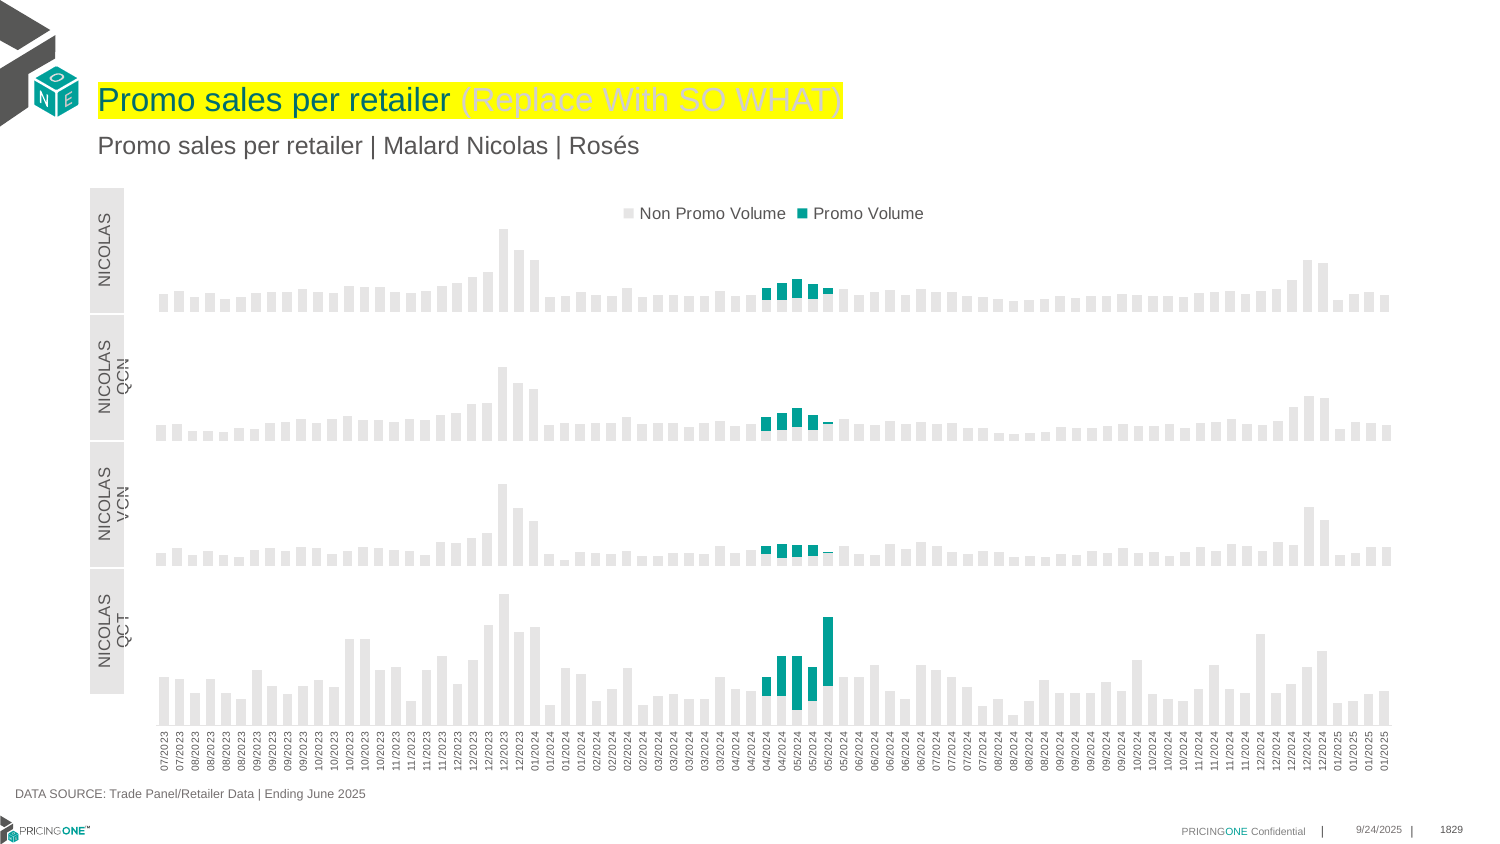

# Promo sales per retailer (Replace With SO WHAT)
Promo sales per retailer | Malard Nicolas | Rosés
| NICOLAS |
| --- |
| NICOLAS QCN |
| NICOLAS VCN |
| NICOLAS QCT |

### Chart

| Category | Non Promo Volume | Promo Volume |
|---|---|---|
| 45130 | 198.0 | 0.0 |
| 45137 | 231.0 | 0.0 |
| 45144 | 167.0 | 0.0 |
| 45151 | 208.0 | 0.0 |
| 45158 | 149.0 | 0.0 |
| 45165 | 163.0 | 0.0 |
| 45172 | 214.0 | 0.0 |
| 45179 | 224.0 | 0.0 |
| 45186 | 218.0 | 0.0 |
| 45193 | 257.0 | 0.0 |
| 45200 | 220.0 | 0.0 |
| 45207 | 208.0 | 0.0 |
| 45214 | 285.0 | 0.0 |
| 45221 | 283.0 | 0.0 |
| 45228 | 278.0 | 0.0 |
| 45235 | 228.0 | 0.0 |
| 45242 | 209.0 | 0.0 |
| 45249 | 236.0 | 0.0 |
| 45256 | 286.0 | 0.0 |
| 45263 | 318.0 | 0.0 |
| 45270 | 393.0 | 0.0 |
| 45277 | 449.0 | 0.0 |
| 45284 | 926.0 | 0.0 |
| 45291 | 697.0 | 0.0 |
| 45298 | 580.0 | 0.0 |
| 45305 | 173.0 | 0.0 |
| 45312 | 180.0 | 0.0 |
| 45319 | 221.0 | 0.0 |
| 45326 | 192.0 | 0.0 |
| 45333 | 183.0 | 0.0 |
| 45340 | 269.0 | 0.0 |
| 45347 | 165.0 | 0.0 |
| 45354 | 188.0 | 0.0 |
| 45361 | 194.0 | 0.0 |
| 45368 | 177.0 | 0.0 |
| 45375 | 178.0 | 0.0 |
| 45382 | 236.0 | 0.0 |
| 45389 | 176.0 | 0.0 |
| 45396 | 194.0 | 0.0 |
| 45403 | 139.0 | 132.0 |
| 45410 | 130.0 | 197.0 |
| 45417 | 152.0 | 216.0 |
| 45424 | 145.0 | 168.0 |
| 45431 | 198.0 | 67.0 |
| 45438 | 254.0 | 0.0 |
| 45445 | 194.0 | 0.0 |
| 45452 | 221.0 | 0.0 |
| 45459 | 240.0 | 0.0 |
| 45466 | 195.0 | 0.0 |
| 45473 | 258.0 | 0.0 |
| 45480 | 226.0 | 0.0 |
| 45487 | 226.0 | 0.0 |
| 45494 | 179.0 | 0.0 |
| 45501 | 171.0 | 0.0 |
| 45508 | 142.0 | 0.0 |
| 45515 | 119.0 | 0.0 |
| 45522 | 139.0 | 0.0 |
| 45529 | 150.0 | 0.0 |
| 45536 | 178.0 | 0.0 |
| 45543 | 151.0 | 0.0 |
| 45550 | 176.0 | 0.0 |
| 45557 | 181.0 | 0.0 |
| 45564 | 199.0 | 0.0 |
| 45571 | 192.0 | 0.0 |
| 45578 | 175.0 | 0.0 |
| 45585 | 181.0 | 0.0 |
| 45592 | 162.0 | 0.0 |
| 45599 | 214.0 | 0.0 |
| 45606 | 227.0 | 0.0 |
| 45613 | 236.0 | 0.0 |
| 45620 | 198.0 | 0.0 |
| 45627 | 234.0 | 0.0 |
| 45634 | 257.0 | 0.0 |
| 45641 | 352.0 | 0.0 |
| 45648 | 578.0 | 0.0 |
| 45655 | 550.0 | 0.0 |
| 45662 | 132.0 | 0.0 |
| 45669 | 202.0 | 0.0 |
| 45676 | 225.0 | 0.0 |
| 45683 | 189.0 | 0.0 |

### Chart

| Category | Non Promo Volume | Promo Volume |
|---|---|---|
| 45130 | 82.0 | 0.0 |
| 45137 | 89.0 | 0.0 |
| 45144 | 50.0 | 0.0 |
| 45151 | 55.0 | 0.0 |
| 45158 | 49.0 | 0.0 |
| 45165 | 69.0 | 0.0 |
| 45172 | 65.0 | 0.0 |
| 45179 | 91.0 | 0.0 |
| 45186 | 100.0 | 0.0 |
| 45193 | 112.0 | 0.0 |
| 45200 | 91.0 | 0.0 |
| 45207 | 113.0 | 0.0 |
| 45214 | 128.0 | 0.0 |
| 45221 | 111.0 | 0.0 |
| 45228 | 111.0 | 0.0 |
| 45235 | 98.0 | 0.0 |
| 45242 | 112.0 | 0.0 |
| 45249 | 110.0 | 0.0 |
| 45256 | 137.0 | 0.0 |
| 45263 | 143.0 | 0.0 |
| 45270 | 190.0 | 0.0 |
| 45277 | 197.0 | 0.0 |
| 45284 | 383.0 | 0.0 |
| 45291 | 300.0 | 0.0 |
| 45298 | 266.0 | 0.0 |
| 45305 | 84.0 | 0.0 |
| 45312 | 94.0 | 0.0 |
| 45319 | 90.0 | 0.0 |
| 45326 | 94.0 | 0.0 |
| 45333 | 91.0 | 0.0 |
| 45340 | 124.0 | 0.0 |
| 45347 | 86.0 | 0.0 |
| 45354 | 94.0 | 0.0 |
| 45361 | 95.0 | 0.0 |
| 45368 | 74.0 | 0.0 |
| 45375 | 91.0 | 0.0 |
| 45382 | 103.0 | 0.0 |
| 45389 | 80.0 | 0.0 |
| 45396 | 88.0 | 0.0 |
| 45403 | 55.0 | 67.0 |
| 45410 | 60.0 | 85.0 |
| 45417 | 75.0 | 94.0 |
| 45424 | 58.0 | 77.0 |
| 45431 | 87.0 | 14.0 |
| 45438 | 115.0 | 0.0 |
| 45445 | 87.0 | 0.0 |
| 45452 | 83.0 | 0.0 |
| 45459 | 106.0 | 0.0 |
| 45466 | 87.0 | 0.0 |
| 45473 | 100.0 | 0.0 |
| 45480 | 86.0 | 0.0 |
| 45487 | 91.0 | 0.0 |
| 45494 | 66.0 | 0.0 |
| 45501 | 68.0 | 0.0 |
| 45508 | 41.0 | 0.0 |
| 45515 | 38.0 | 0.0 |
| 45522 | 41.0 | 0.0 |
| 45529 | 47.0 | 0.0 |
| 45536 | 71.0 | 0.0 |
| 45543 | 68.0 | 0.0 |
| 45550 | 66.0 | 0.0 |
| 45557 | 76.0 | 0.0 |
| 45564 | 88.0 | 0.0 |
| 45571 | 77.0 | 0.0 |
| 45578 | 80.0 | 0.0 |
| 45585 | 89.0 | 0.0 |
| 45592 | 70.0 | 0.0 |
| 45599 | 95.0 | 0.0 |
| 45606 | 97.0 | 0.0 |
| 45613 | 112.0 | 0.0 |
| 45620 | 86.0 | 0.0 |
| 45627 | 82.0 | 0.0 |
| 45634 | 105.0 | 0.0 |
| 45641 | 176.0 | 0.0 |
| 45648 | 234.0 | 0.0 |
| 45655 | 220.0 | 0.0 |
| 45662 | 61.0 | 0.0 |
| 45669 | 99.0 | 0.0 |
| 45676 | 93.0 | 0.0 |
| 45683 | 81.0 | 0.0 |

### Chart

| Category | Non Promo Volume | Promo Volume |
|---|---|---|
| 45130 | 39.0 | 0.0 |
| 45137 | 52.0 | 0.0 |
| 45144 | 33.0 | 0.0 |
| 45151 | 43.0 | 0.0 |
| 45158 | 32.0 | 0.0 |
| 45165 | 26.0 | 0.0 |
| 45172 | 46.0 | 0.0 |
| 45179 | 51.0 | 0.0 |
| 45186 | 43.0 | 0.0 |
| 45193 | 55.0 | 0.0 |
| 45200 | 52.0 | 0.0 |
| 45207 | 35.0 | 0.0 |
| 45214 | 44.0 | 0.0 |
| 45221 | 54.0 | 0.0 |
| 45228 | 53.0 | 0.0 |
| 45235 | 47.0 | 0.0 |
| 45242 | 43.0 | 0.0 |
| 45249 | 32.0 | 0.0 |
| 45256 | 68.0 | 0.0 |
| 45263 | 66.0 | 0.0 |
| 45270 | 81.0 | 0.0 |
| 45277 | 94.0 | 0.0 |
| 45284 | 234.0 | 0.0 |
| 45291 | 165.0 | 0.0 |
| 45298 | 128.0 | 0.0 |
| 45305 | 35.0 | 0.0 |
| 45312 | 19.0 | 0.0 |
| 45319 | 41.0 | 0.0 |
| 45326 | 37.0 | 0.0 |
| 45333 | 36.0 | 0.0 |
| 45340 | 44.0 | 0.0 |
| 45347 | 28.0 | 0.0 |
| 45354 | 30.0 | 0.0 |
| 45361 | 39.0 | 0.0 |
| 45368 | 39.0 | 0.0 |
| 45375 | 34.0 | 0.0 |
| 45382 | 57.0 | 0.0 |
| 45389 | 37.0 | 0.0 |
| 45396 | 46.0 | 0.0 |
| 45403 | 34.0 | 23.0 |
| 45410 | 24.0 | 38.0 |
| 45417 | 25.0 | 35.0 |
| 45424 | 30.0 | 31.0 |
| 45431 | 38.0 | 3.0 |
| 45438 | 57.0 | 0.0 |
| 45445 | 36.0 | 0.0 |
| 45452 | 33.0 | 0.0 |
| 45459 | 62.0 | 0.0 |
| 45466 | 50.0 | 0.0 |
| 45473 | 68.0 | 0.0 |
| 45480 | 59.0 | 0.0 |
| 45487 | 42.0 | 0.0 |
| 45494 | 36.0 | 0.0 |
| 45501 | 43.0 | 0.0 |
| 45508 | 40.0 | 0.0 |
| 45515 | 25.0 | 0.0 |
| 45522 | 30.0 | 0.0 |
| 45529 | 26.0 | 0.0 |
| 45536 | 36.0 | 0.0 |
| 45543 | 32.0 | 0.0 |
| 45550 | 44.0 | 0.0 |
| 45557 | 39.0 | 0.0 |
| 45564 | 53.0 | 0.0 |
| 45571 | 39.0 | 0.0 |
| 45578 | 42.0 | 0.0 |
| 45585 | 30.0 | 0.0 |
| 45592 | 42.0 | 0.0 |
| 45599 | 56.0 | 0.0 |
| 45606 | 44.0 | 0.0 |
| 45613 | 62.0 | 0.0 |
| 45620 | 57.0 | 0.0 |
| 45627 | 43.0 | 0.0 |
| 45634 | 68.0 | 0.0 |
| 45641 | 60.0 | 0.0 |
| 45648 | 169.0 | 0.0 |
| 45655 | 133.0 | 0.0 |
| 45662 | 32.0 | 0.0 |
| 45669 | 37.0 | 0.0 |
| 45676 | 56.0 | 0.0 |
| 45683 | 55.0 | 0.0 |

### Chart

| Category | Non Promo Volume | Promo Volume |
|---|---|---|
| 45130 | 28.0 | 0.0 |
| 45137 | 27.0 | 0.0 |
| 45144 | 19.0 | 0.0 |
| 45151 | 27.0 | 0.0 |
| 45158 | 19.0 | 0.0 |
| 45165 | 15.0 | 0.0 |
| 45172 | 32.0 | 0.0 |
| 45179 | 23.0 | 0.0 |
| 45186 | 18.0 | 0.0 |
| 45193 | 23.0 | 0.0 |
| 45200 | 26.0 | 0.0 |
| 45207 | 22.0 | 0.0 |
| 45214 | 50.0 | 0.0 |
| 45221 | 50.0 | 0.0 |
| 45228 | 32.0 | 0.0 |
| 45235 | 34.0 | 0.0 |
| 45242 | 14.0 | 0.0 |
| 45249 | 32.0 | 0.0 |
| 45256 | 40.0 | 0.0 |
| 45263 | 24.0 | 0.0 |
| 45270 | 38.0 | 0.0 |
| 45277 | 58.0 | 0.0 |
| 45284 | 76.0 | 0.0 |
| 45291 | 54.0 | 0.0 |
| 45298 | 57.0 | 0.0 |
| 45305 | 12.0 | 0.0 |
| 45312 | 33.0 | 0.0 |
| 45319 | 30.0 | 0.0 |
| 45326 | 14.0 | 0.0 |
| 45333 | 21.0 | 0.0 |
| 45340 | 33.0 | 0.0 |
| 45347 | 12.0 | 0.0 |
| 45354 | 17.0 | 0.0 |
| 45361 | 18.0 | 0.0 |
| 45368 | 15.0 | 0.0 |
| 45375 | 15.0 | 0.0 |
| 45382 | 28.0 | 0.0 |
| 45389 | 21.0 | 0.0 |
| 45396 | 20.0 | 0.0 |
| 45403 | 17.0 | 11.0 |
| 45410 | 17.0 | 23.0 |
| 45417 | 9.0 | 31.0 |
| 45424 | 14.0 | 20.0 |
| 45431 | 23.0 | 40.0 |
| 45438 | 28.0 | 0.0 |
| 45445 | 28.0 | 0.0 |
| 45452 | 35.0 | 0.0 |
| 45459 | 20.0 | 0.0 |
| 45466 | 15.0 | 0.0 |
| 45473 | 35.0 | 0.0 |
| 45480 | 32.0 | 0.0 |
| 45487 | 28.0 | 0.0 |
| 45494 | 22.0 | 0.0 |
| 45501 | 11.0 | 0.0 |
| 45508 | 15.0 | 0.0 |
| 45515 | 6.0 | 0.0 |
| 45522 | 14.0 | 0.0 |
| 45529 | 26.0 | 0.0 |
| 45536 | 19.0 | 0.0 |
| 45543 | 19.0 | 0.0 |
| 45550 | 19.0 | 0.0 |
| 45557 | 25.0 | 0.0 |
| 45564 | 20.0 | 0.0 |
| 45571 | 38.0 | 0.0 |
| 45578 | 18.0 | 0.0 |
| 45585 | 15.0 | 0.0 |
| 45592 | 14.0 | 0.0 |
| 45599 | 21.0 | 0.0 |
| 45606 | 35.0 | 0.0 |
| 45613 | 21.0 | 0.0 |
| 45620 | 19.0 | 0.0 |
| 45627 | 53.0 | 0.0 |
| 45634 | 19.0 | 0.0 |
| 45641 | 24.0 | 0.0 |
| 45648 | 34.0 | 0.0 |
| 45655 | 43.0 | 0.0 |
| 45662 | 13.0 | 0.0 |
| 45669 | 14.0 | 0.0 |
| 45676 | 18.0 | 0.0 |
| 45683 | 20.0 | 0.0 |
DATA SOURCE: Trade Panel/Retailer Data | Ending June 2025

9/24/2025
1829